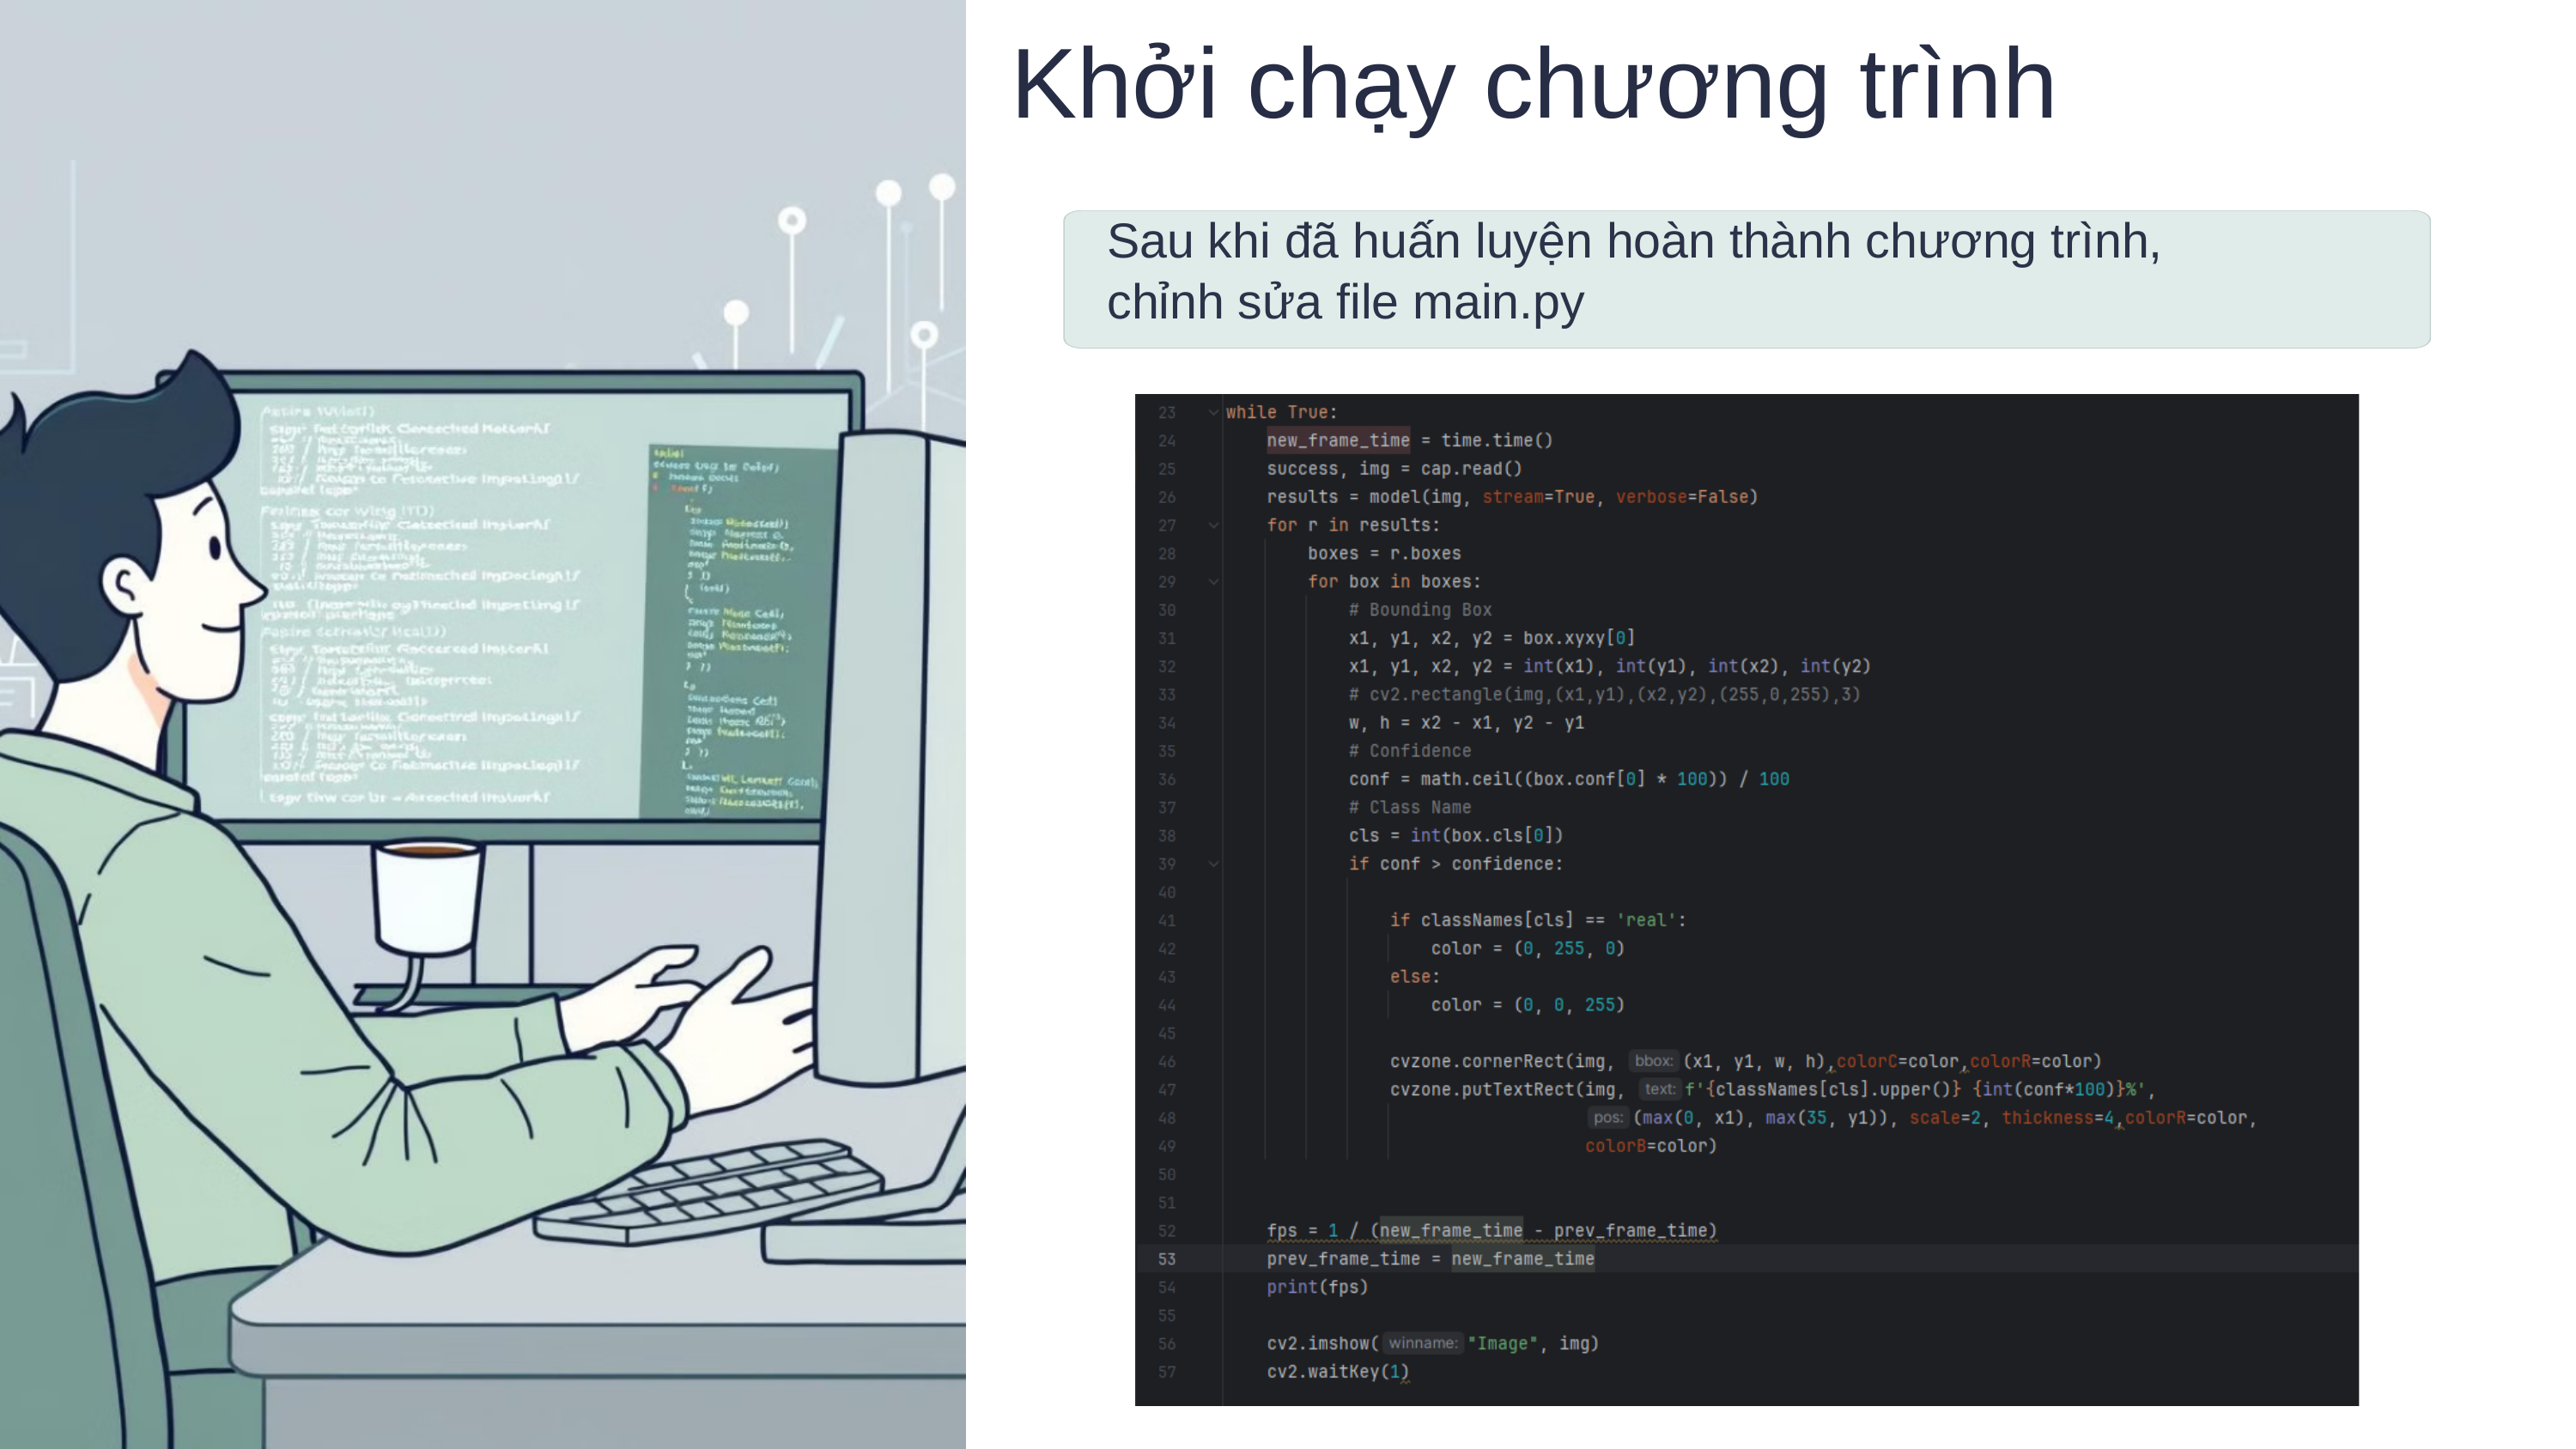

Khởi chạy chương trình

Sau khi đã huấn luyện hoàn thành chương trình, chỉnh sửa file main.py